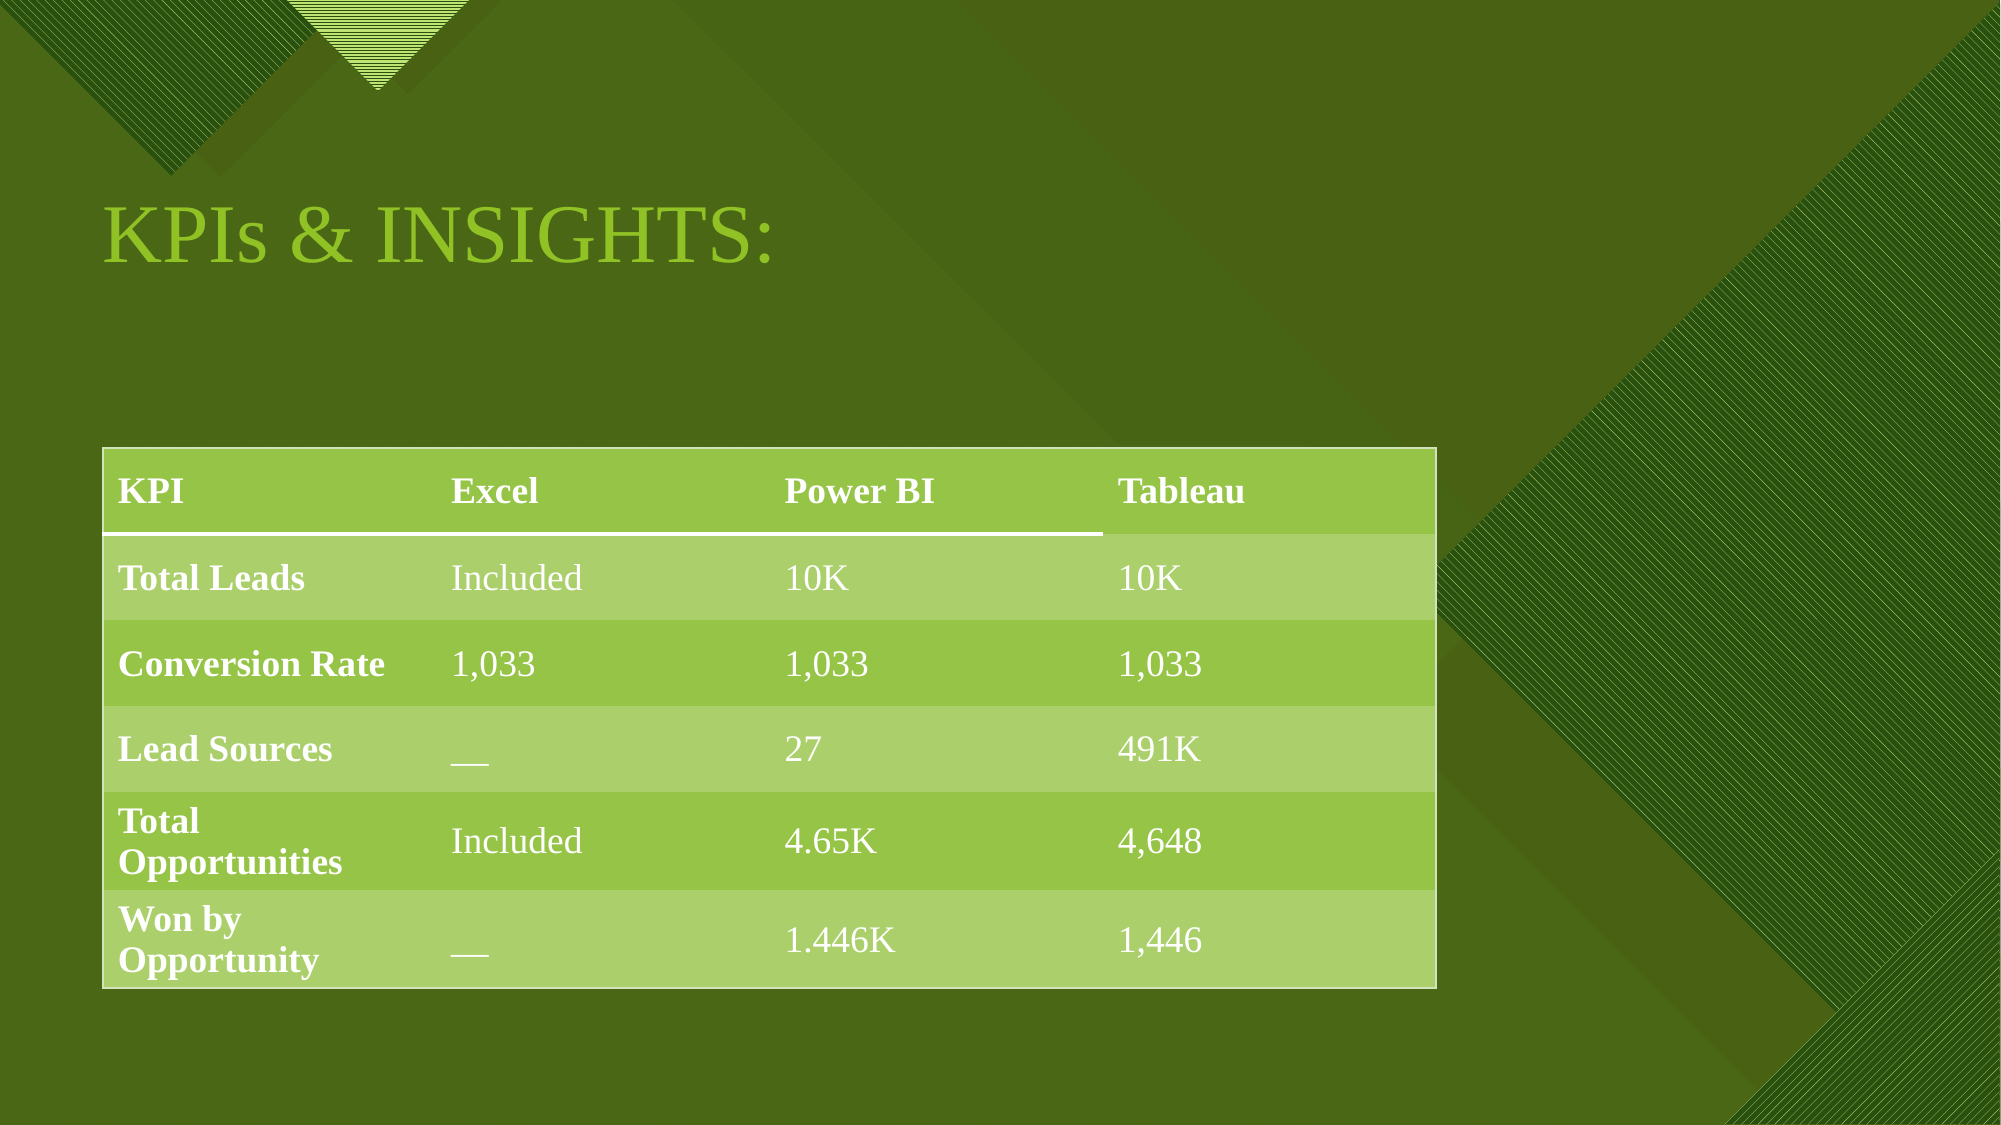

# KPIs & INSIGHTS:
| KPI | Excel | Power BI | Tableau |
| --- | --- | --- | --- |
| Total Leads | Included | 10K | 10K |
| Conversion Rate | 1,033 | 1,033 | 1,033 |
| Lead Sources | \_\_ | 27 | 491K |
| Total Opportunities | Included | 4.65K | 4,648 |
| Won by Opportunity | \_\_ | 1.446K | 1,446 |
| KPI | Excel | Power BI | Tableau |
| --- | --- | --- | --- |
| Produced Qty | 60,022.5K | 60M | 60,051K |
| Processed Qty | 49,790.6K | — | 60,023K |
| Rejected Qty | 491K | 491K | 491K |
| Orders / Buyers | 9,944 | Included | Included |
| Rejection % | — | 0.01% | Included |
3